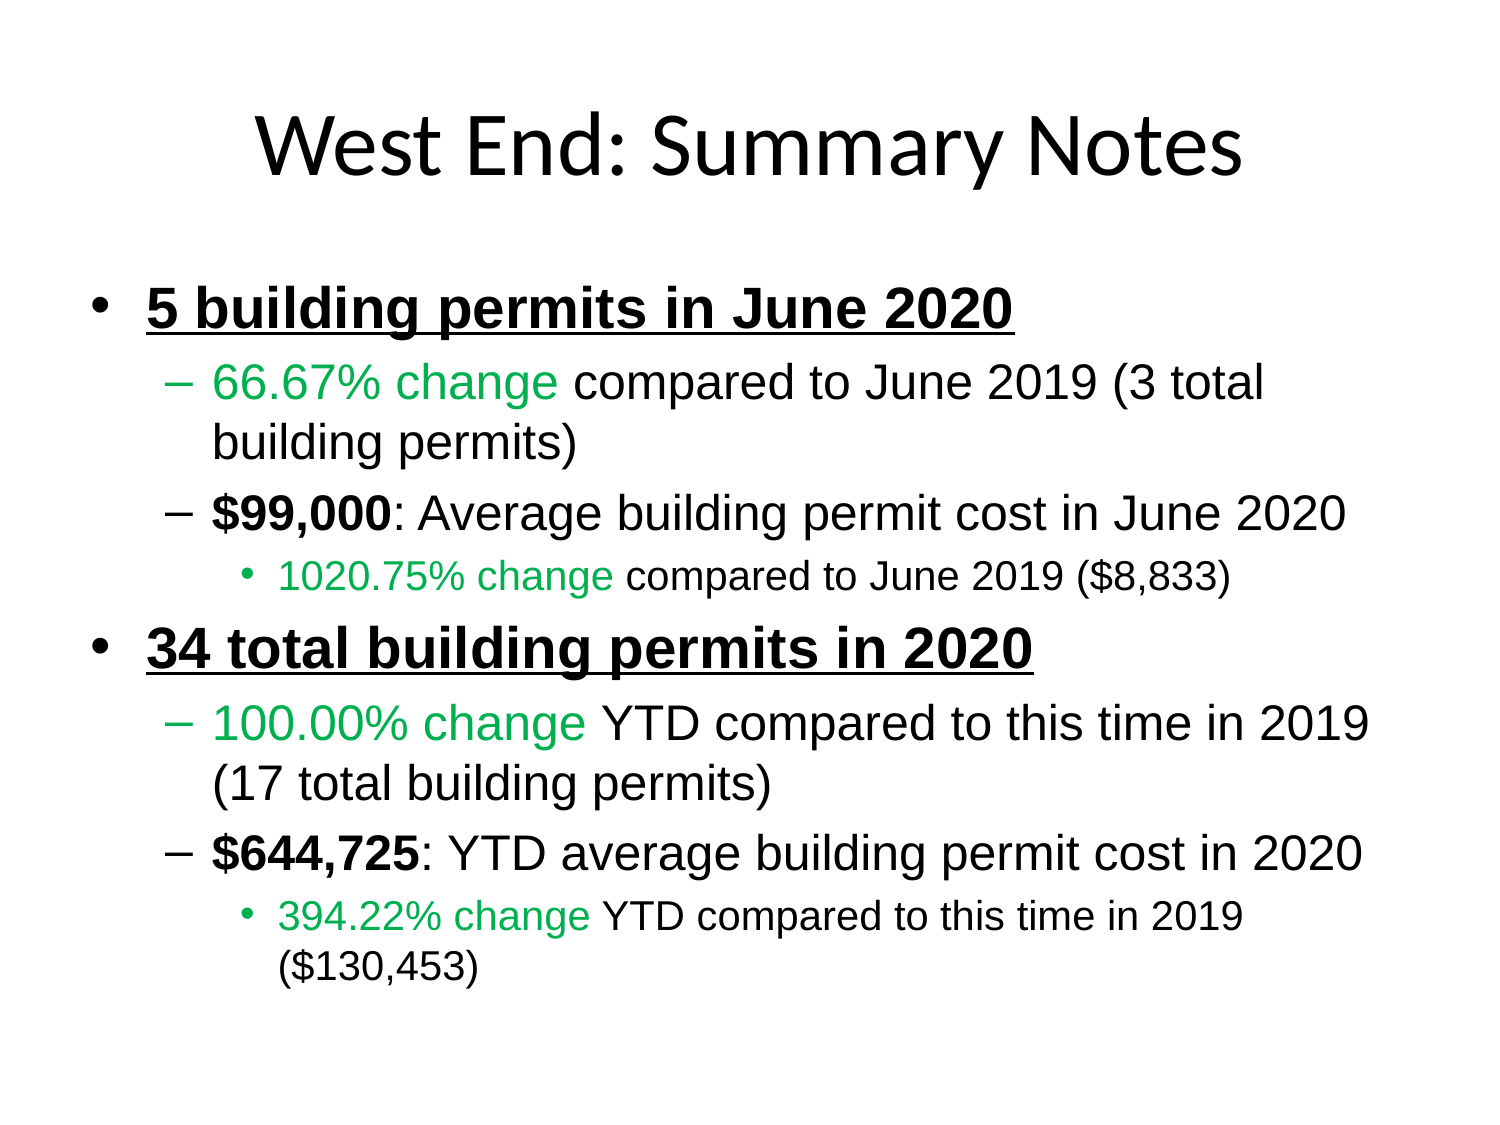

# West End: Summary Notes
5 building permits in June 2020
66.67% change compared to June 2019 (3 total building permits)
$99,000: Average building permit cost in June 2020
1020.75% change compared to June 2019 ($8,833)
34 total building permits in 2020
100.00% change YTD compared to this time in 2019 (17 total building permits)
$644,725: YTD average building permit cost in 2020
394.22% change YTD compared to this time in 2019 ($130,453)